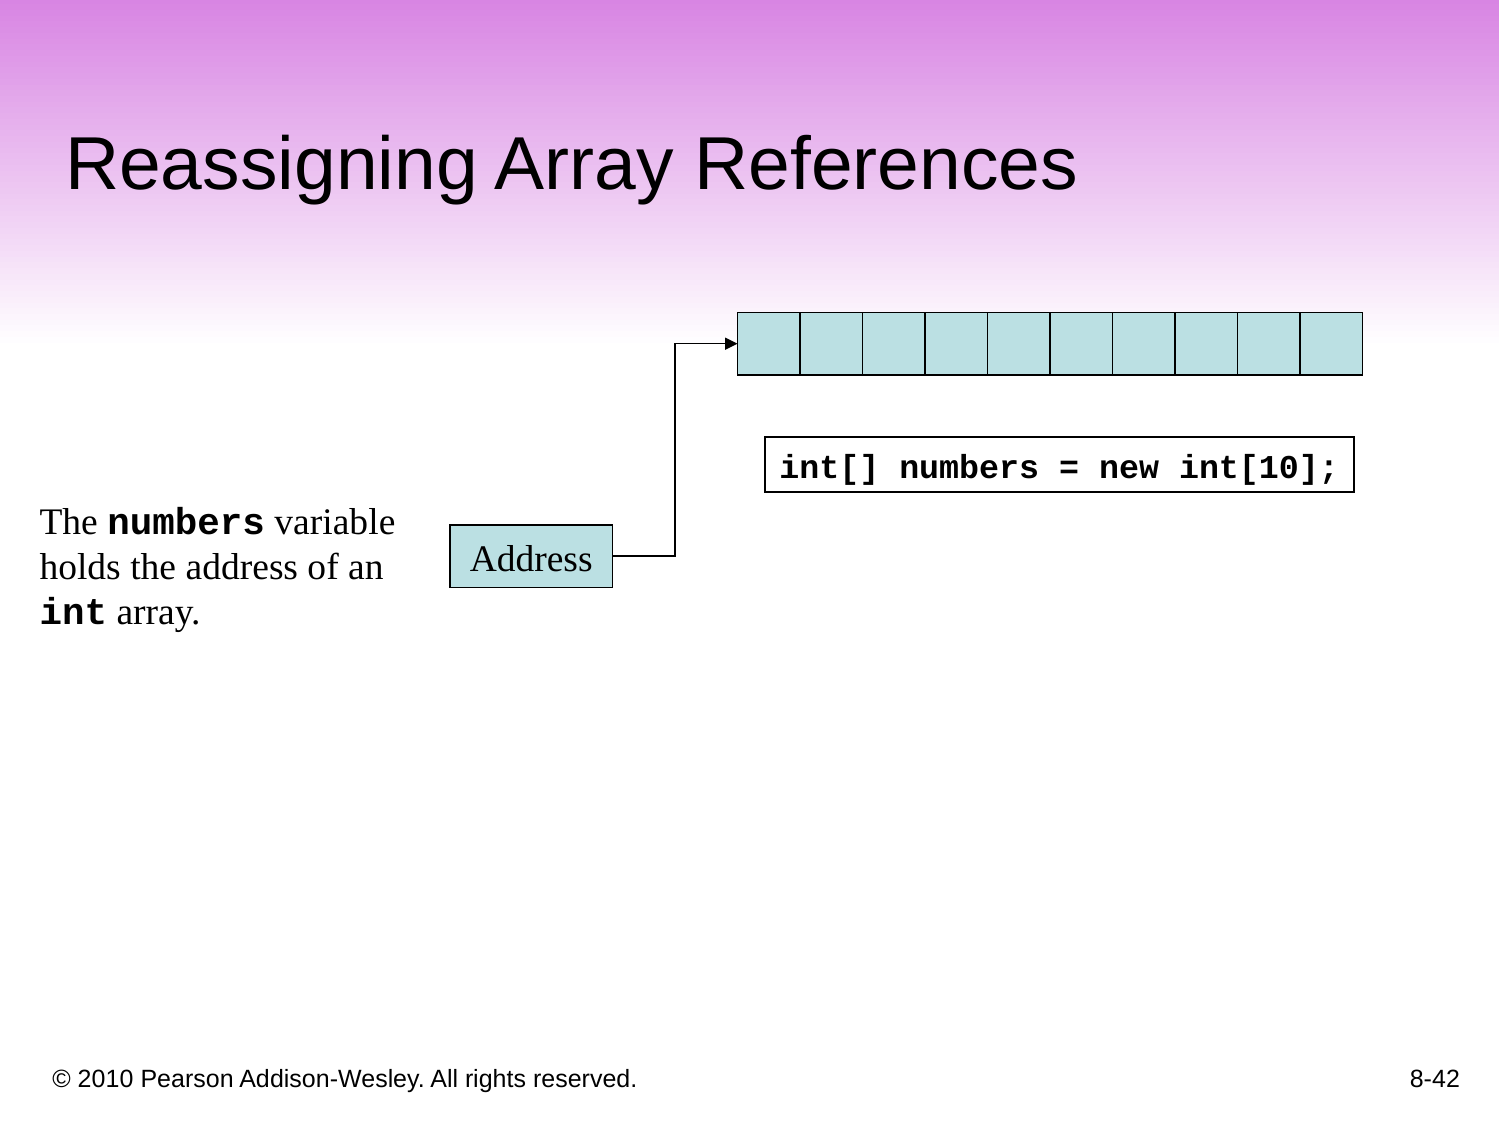

Reassigning Array References

int[] numbers = new int[10];
The numbers variable
holds the address of an
int array.
Address
8-42